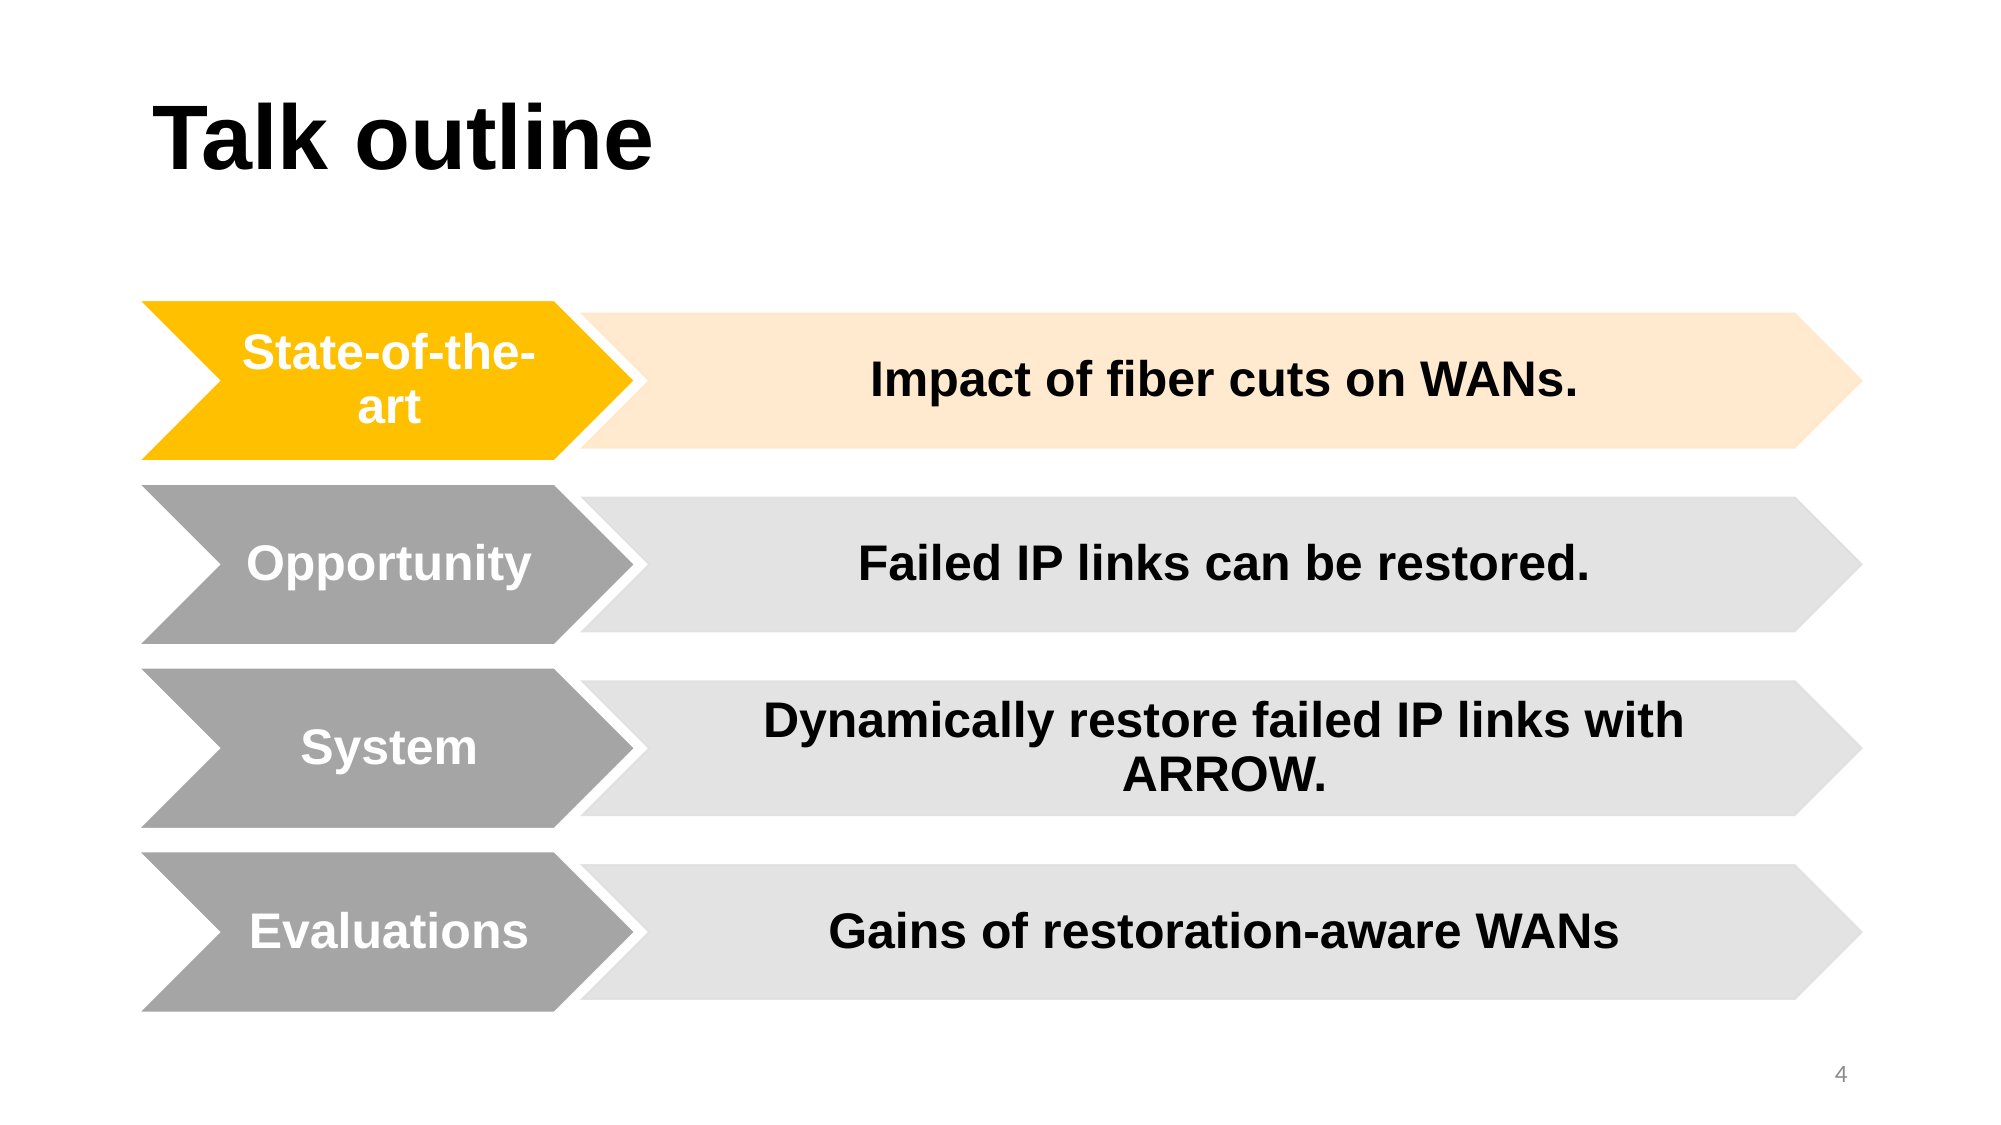

# Talk outline
State-of-the-art
Impact of fiber cuts on WANs.
Opportunity
Failed IP links can be restored.
System
Dynamically restore failed IP links with ARROW.
Evaluations
Gains of restoration-aware WANs
4